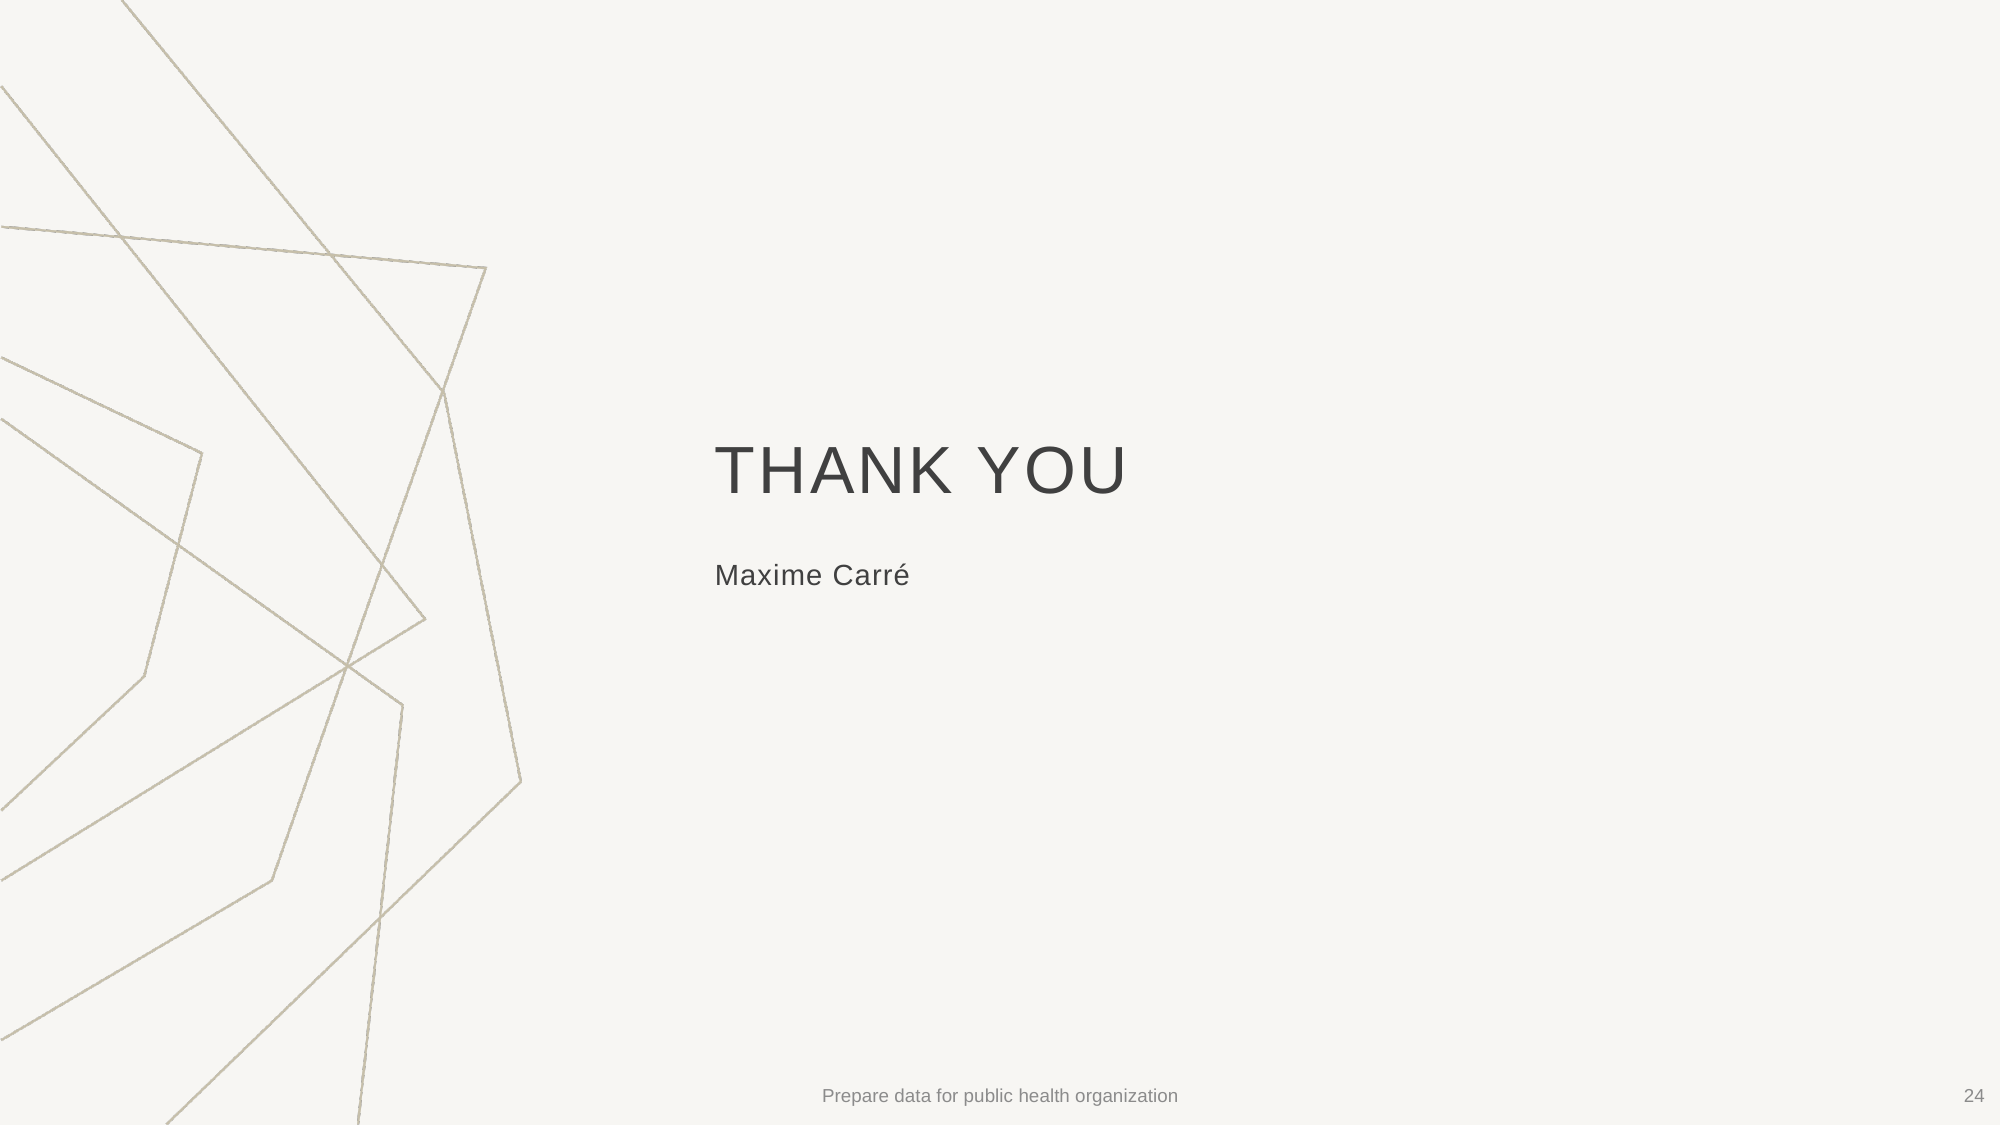

# Thank you
Maxime Carré
24
Prepare data for public health organization